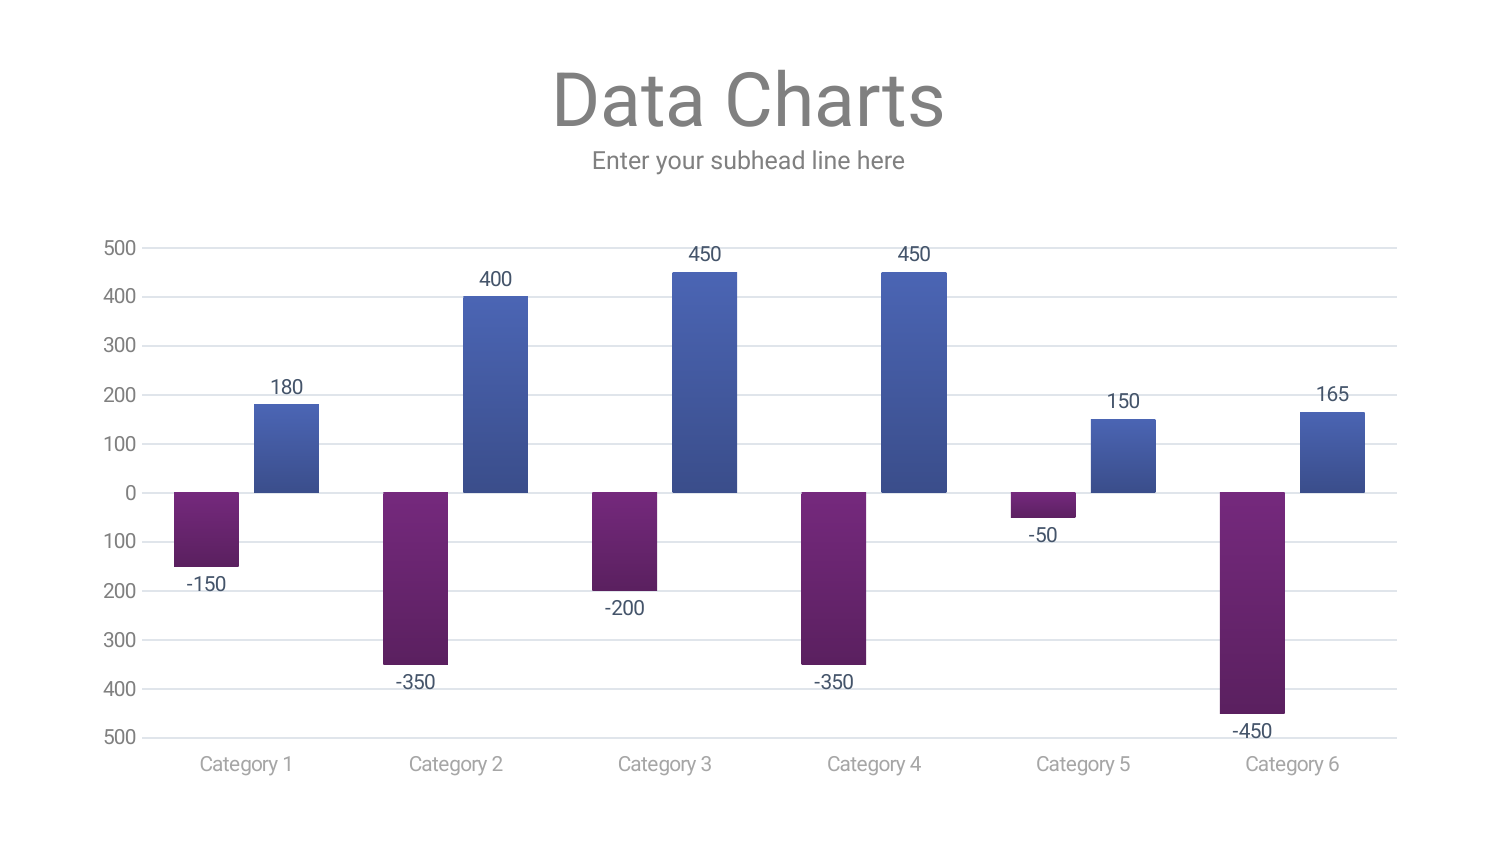

# Data Charts
Enter your subhead line here

### Chart

| Category | Series 1 | Series 2 |
|---|---|---|
| Category 1 | -150.0 | 180.0 |
| Category 2 | -350.0 | 400.0 |
| Category 3 | -200.0 | 450.0 |
| Category 4 | -350.0 | 450.0 |
| Category 5 | -50.0 | 150.0 |
| Category 6 | -450.0 | 165.0 |